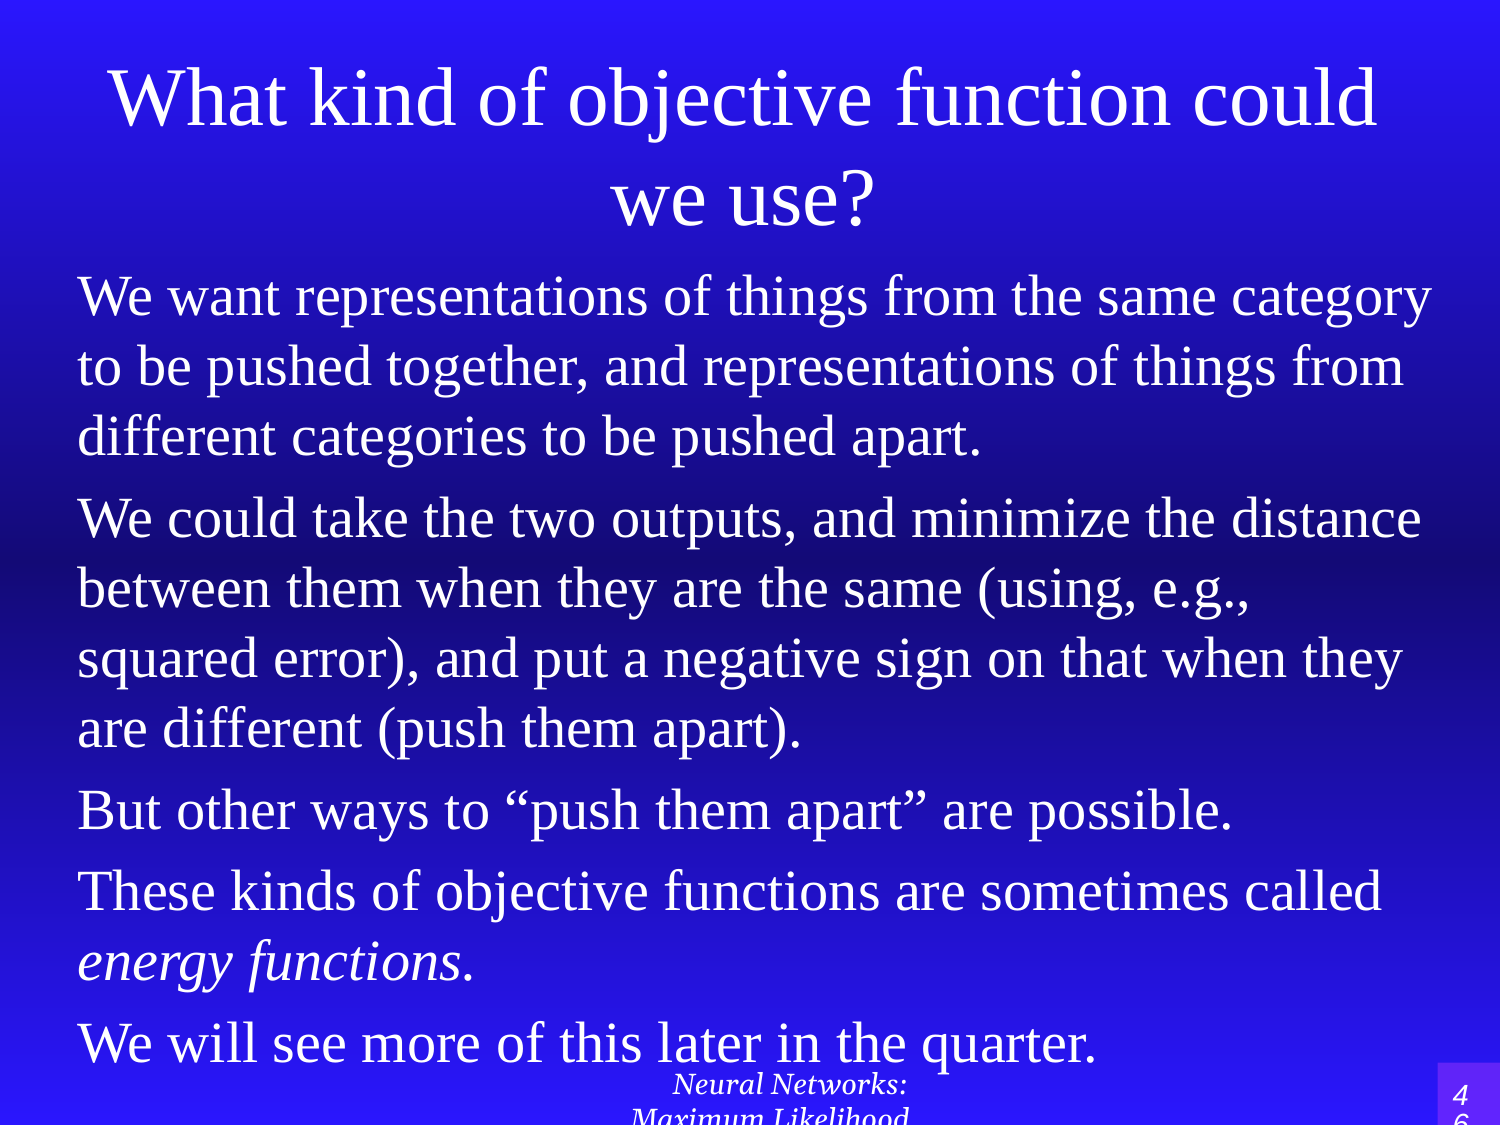

# What kind of objective function could we use?
We want representations of things from the same category to be pushed together, and representations of things from different categories to be pushed apart.
We could take the two outputs, and minimize the distance between them when they are the same (using, e.g., squared error), and put a negative sign on that when they are different (push them apart).
But other ways to “push them apart” are possible.
These kinds of objective functions are sometimes called energy functions.
We will see more of this later in the quarter.
46
Neural Networks: Maximum Likelihood